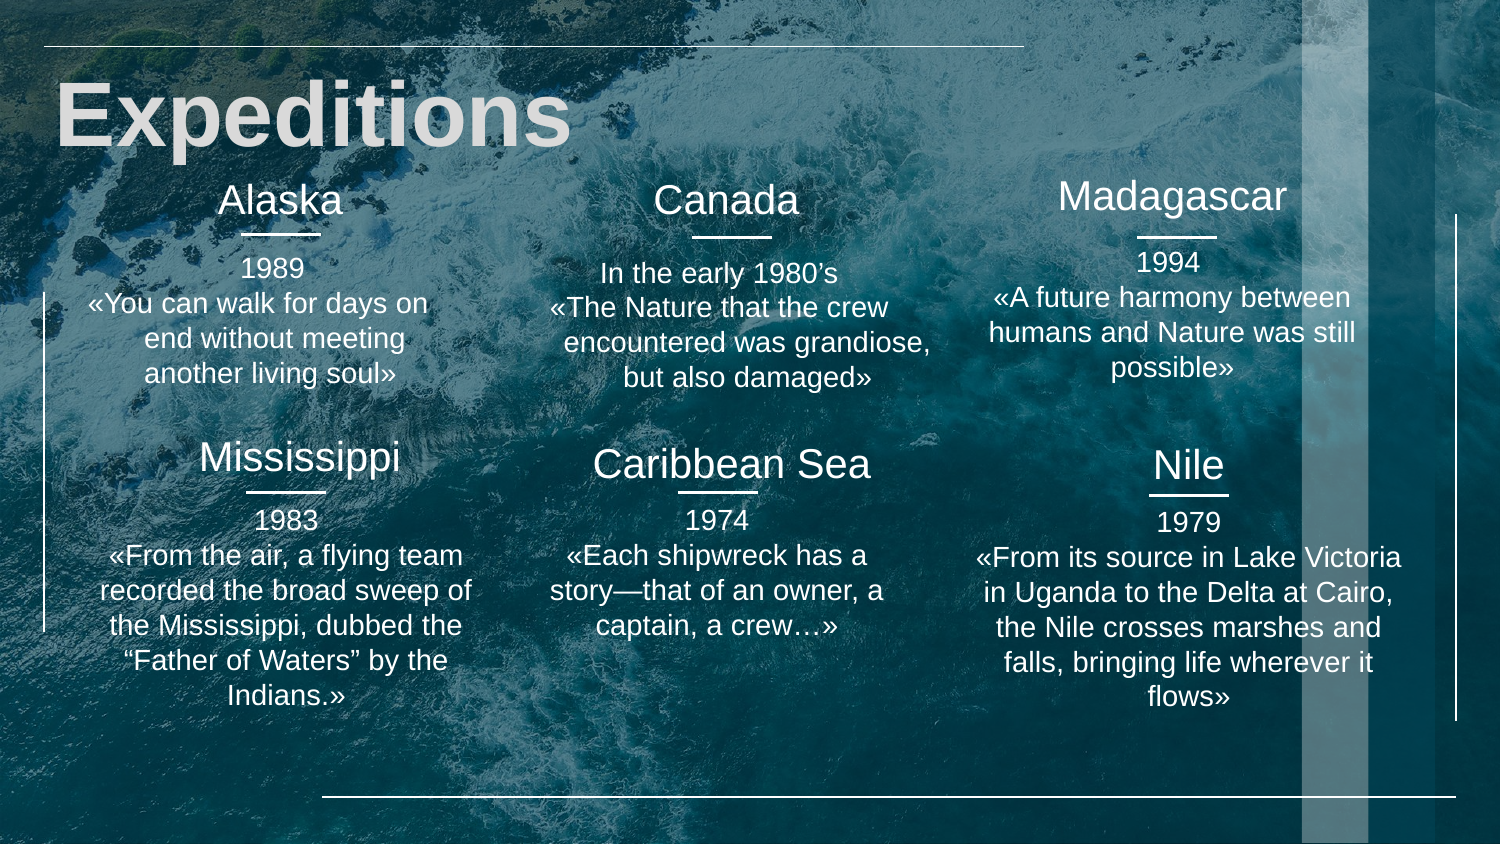

# Expeditions
Madagascar
Alaska
Canada
1994
«A future harmony between humans and Nature was still possible»
1989
«You can walk for days on end without meeting another living soul»
In the early 1980’s
«The Nature that the crew encountered was grandiose, but also damaged»
Mississippi

Caribbean Sea
Nile
1983
«From the air, a flying team recorded the broad sweep of the Mississippi, dubbed the “Father of Waters” by the Indians.»
1974
«Each shipwreck has a story—that of an owner, a captain, a crew…»
1979
«From its source in Lake Victoria in Uganda to the Delta at Cairo, the Nile crosses marshes and falls, bringing life wherever it flows»